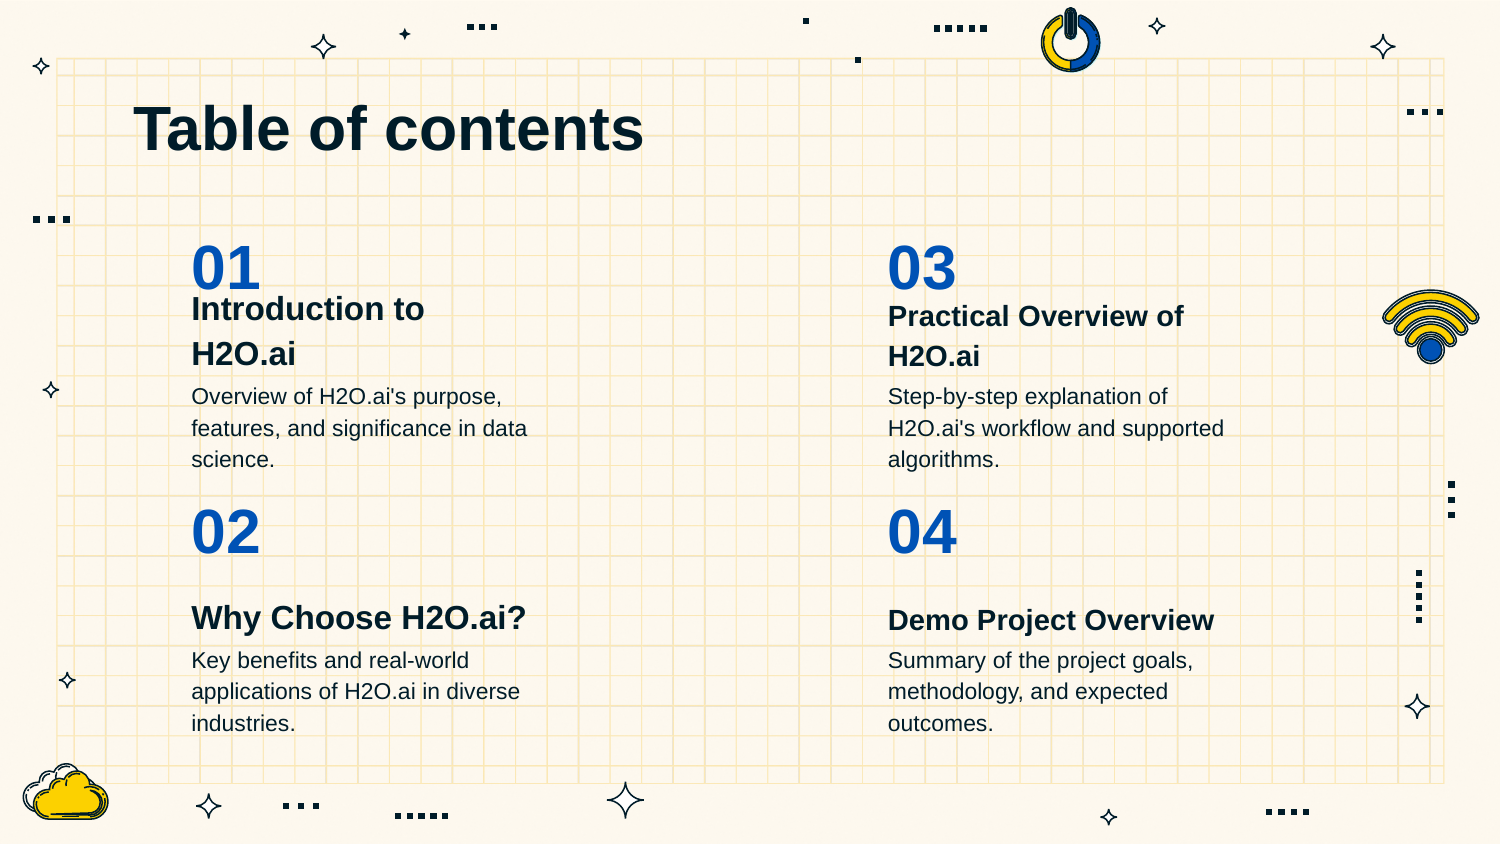

Summary of the project goals, methodology, and expected outcomes.

# Table of contents
01
03
Introduction to H2O.ai
Practical Overview of H2O.ai
Overview of H2O.ai's purpose, features, and significance in data science.
Step-by-step explanation of H2O.ai's workflow and supported algorithms.
04
02
Demo Project Overview
Why Choose H2O.ai?
Key benefits and real-world applications of H2O.ai in diverse industries.
Summary of the project goals, methodology, and expected outcomes.